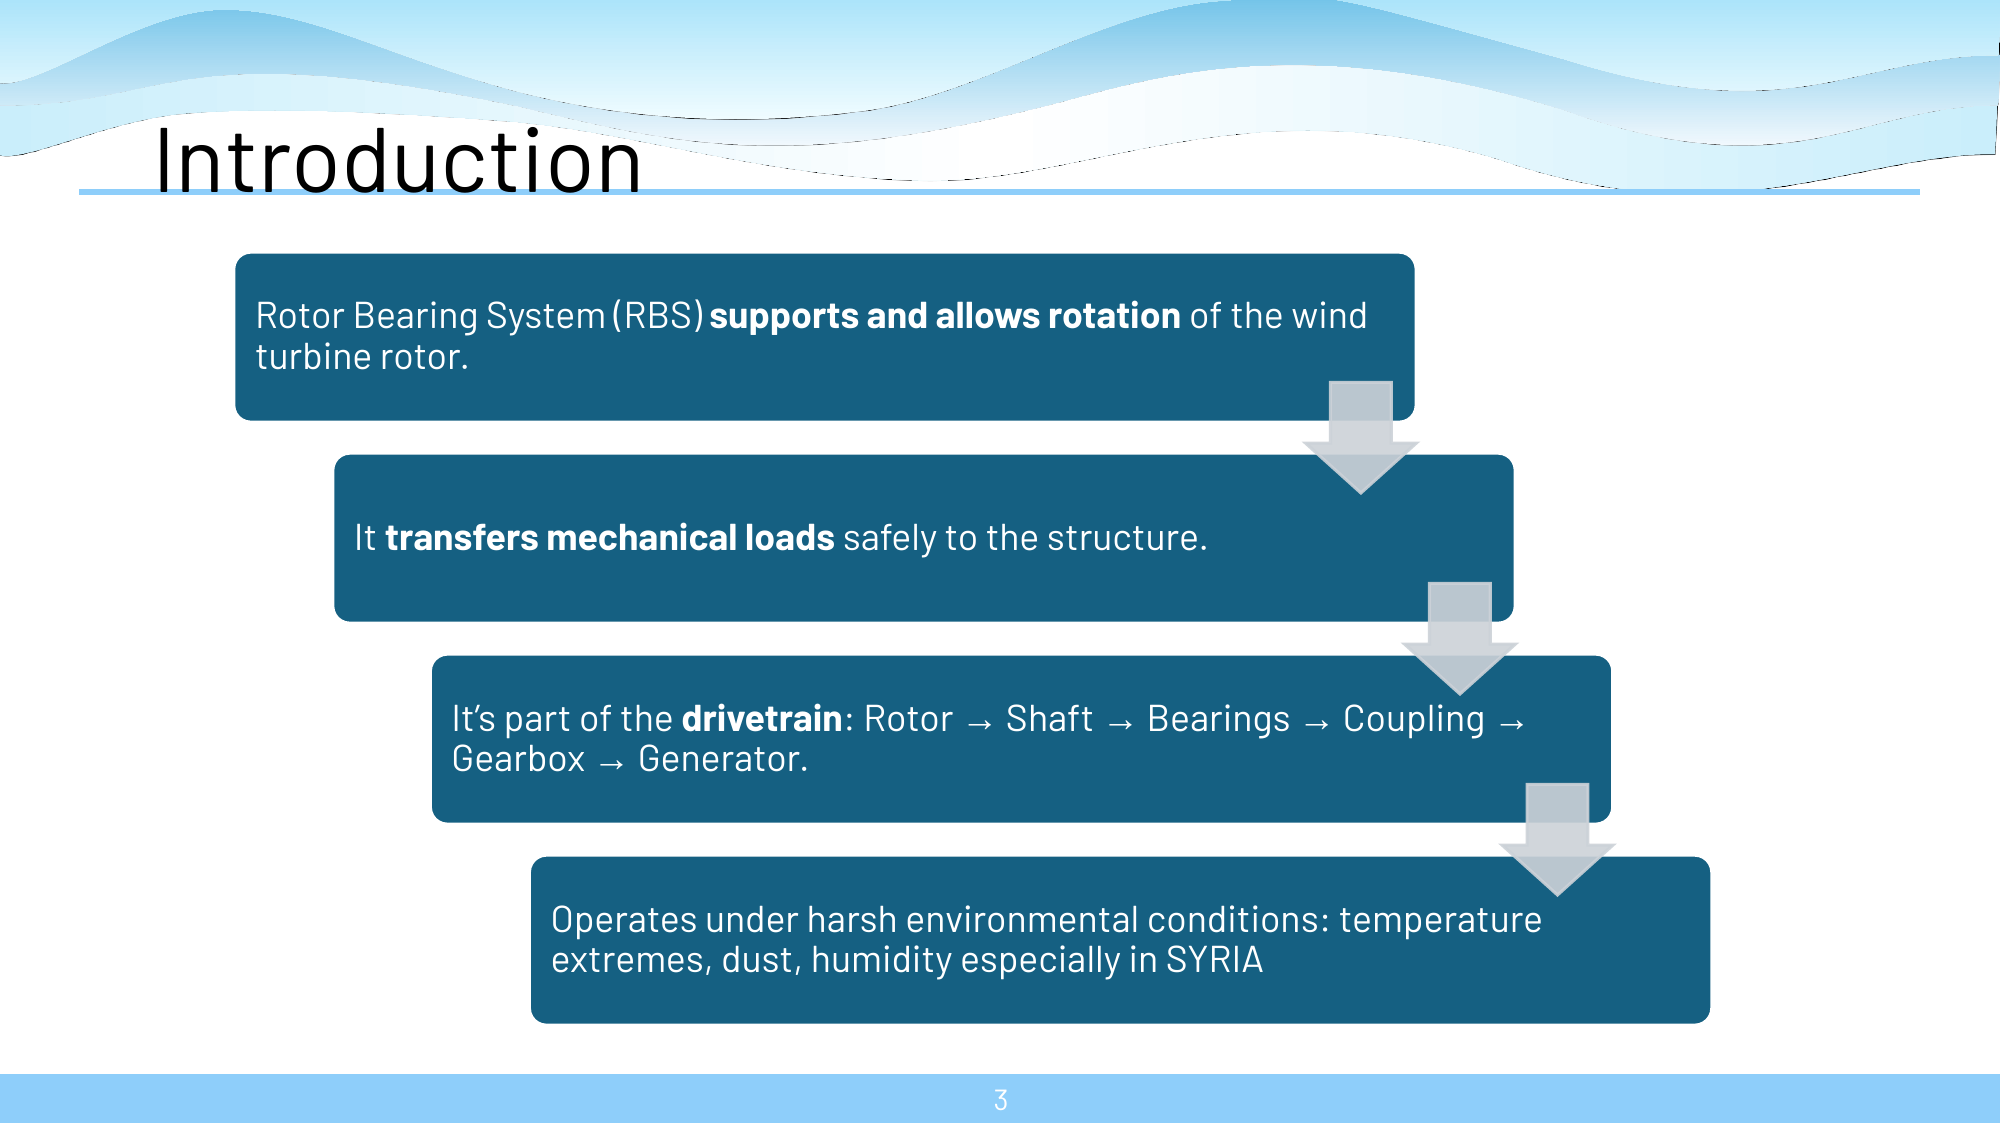

# Introduction
Rotor Bearing System (RBS) supports and allows rotation of the wind turbine rotor.
It transfers mechanical loads safely to the structure.
It’s part of the drivetrain: Rotor → Shaft → Bearings → Coupling → Gearbox → Generator.
Operates under harsh environmental conditions: temperature extremes, dust, humidity especially in SYRIA

3